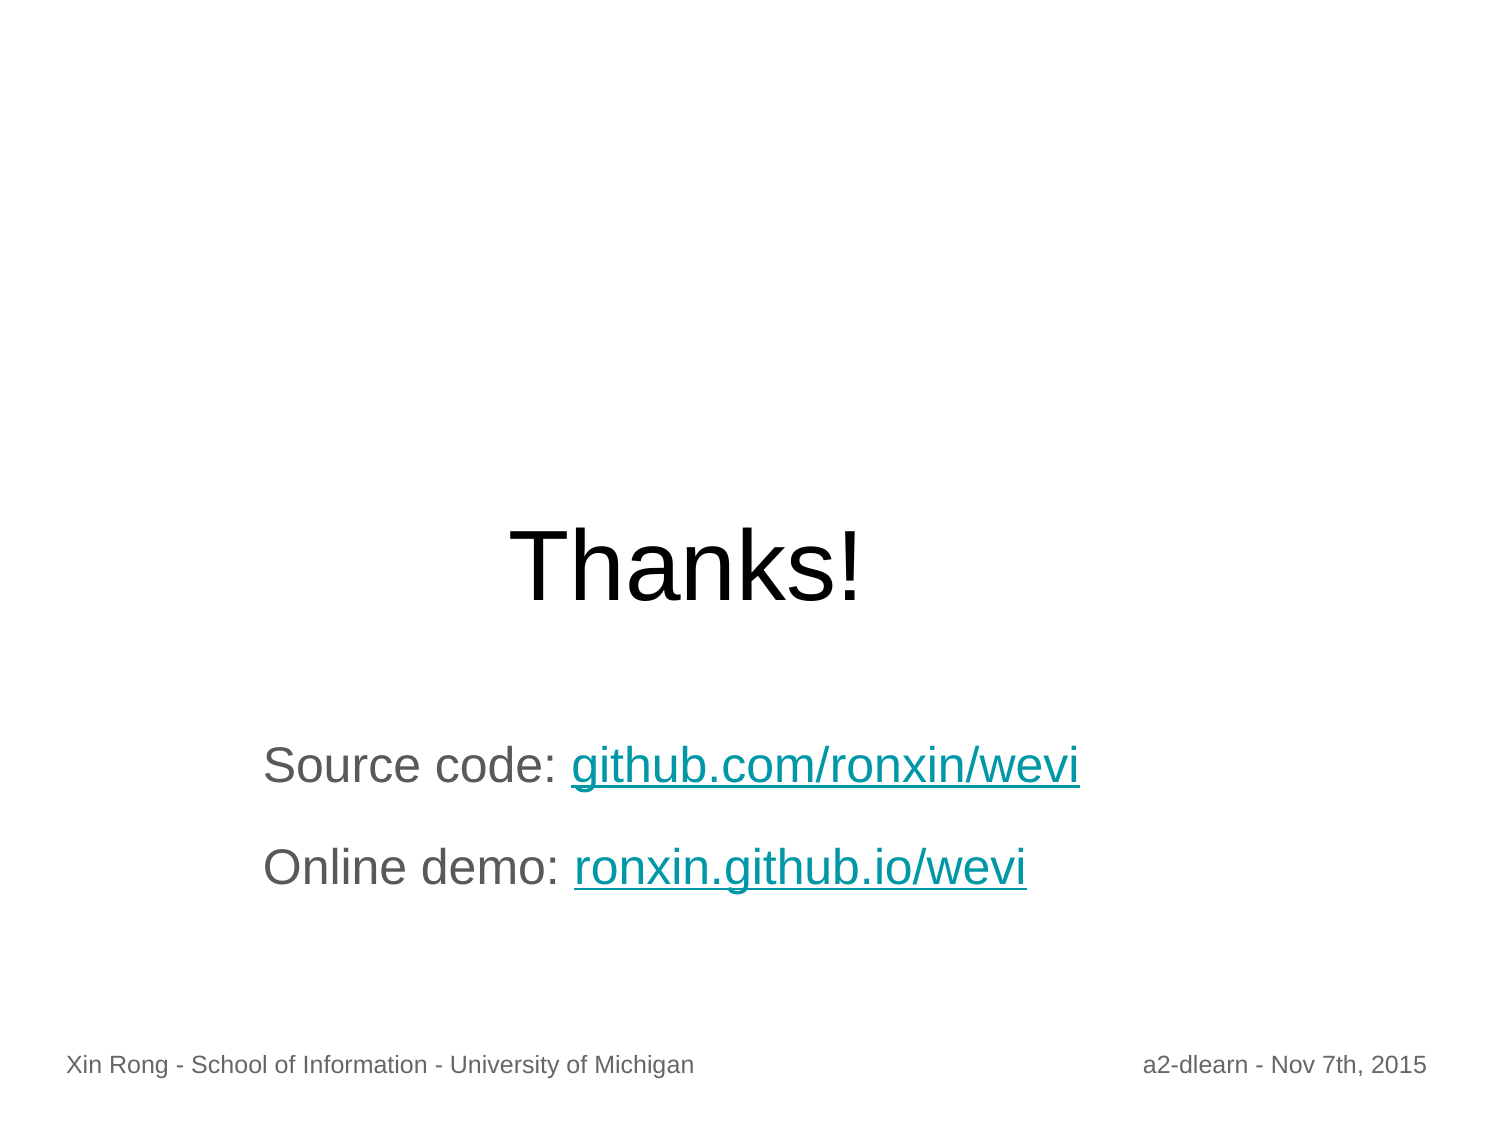

Thanks!
Source code: github.com/ronxin/wevi
Online demo: ronxin.github.io/wevi